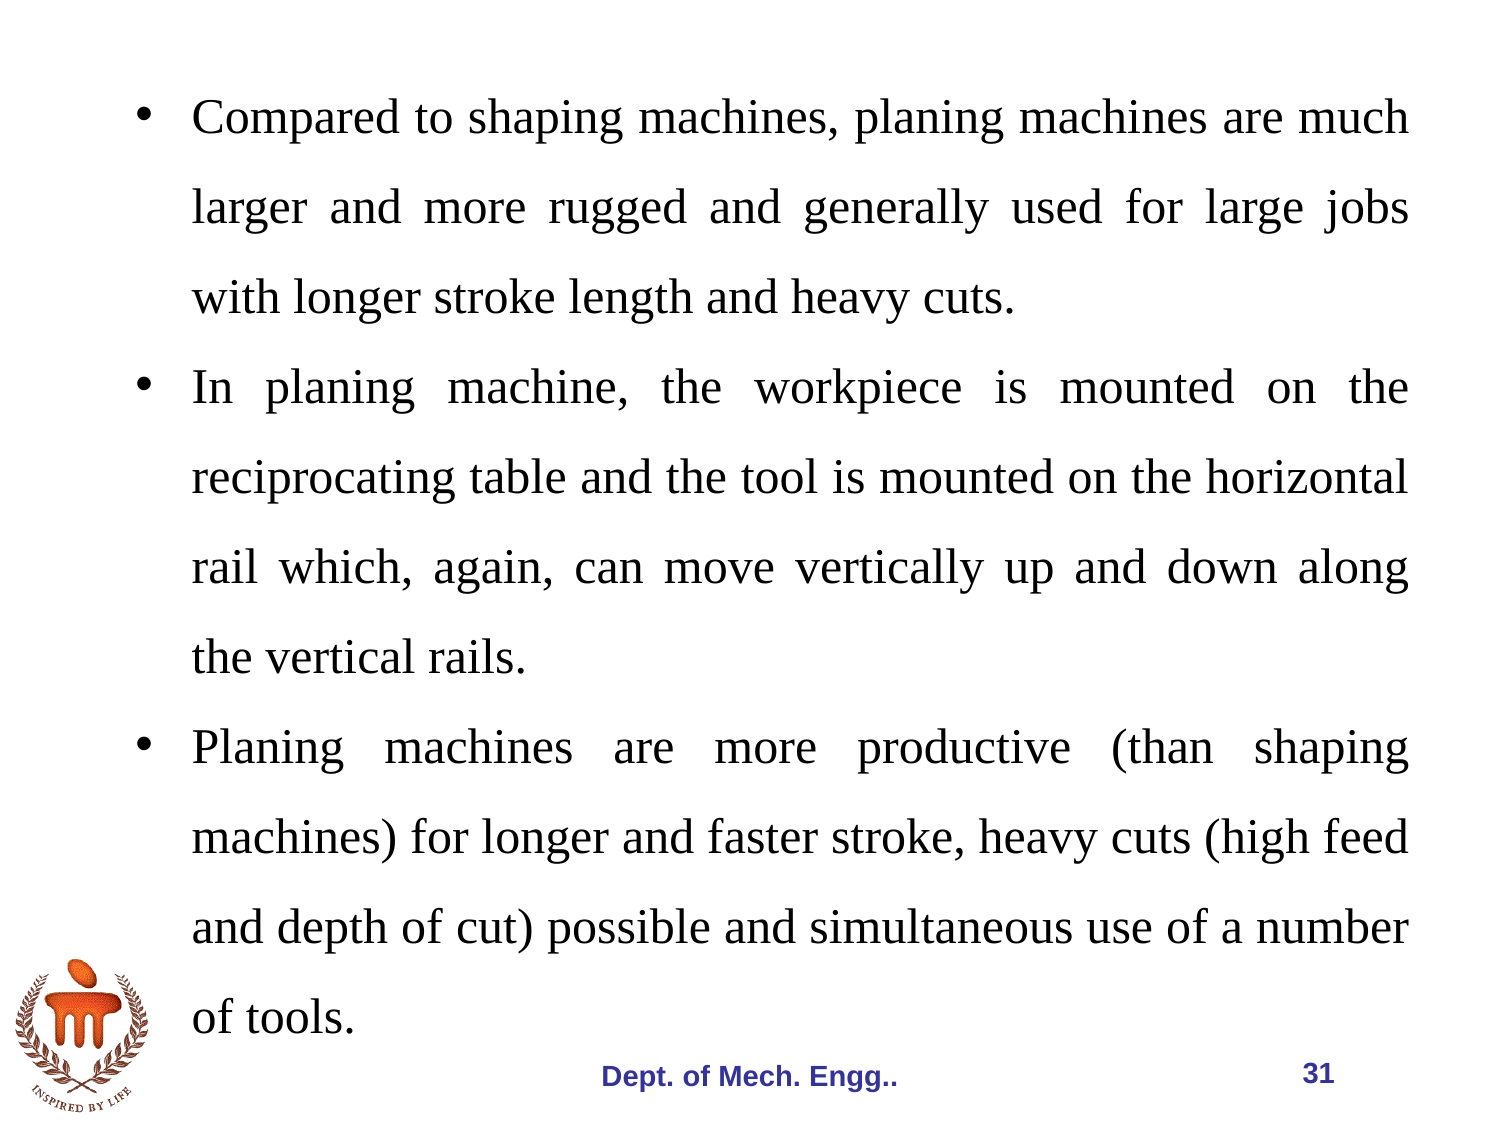

Compared to shaping machines, planing machines are much larger and more rugged and generally used for large jobs with longer stroke length and heavy cuts.
In planing machine, the workpiece is mounted on the reciprocating table and the tool is mounted on the horizontal rail which, again, can move vertically up and down along the vertical rails.
Planing machines are more productive (than shaping machines) for longer and faster stroke, heavy cuts (high feed and depth of cut) possible and simultaneous use of a number of tools.
31
Dept. of Mech. Engg..